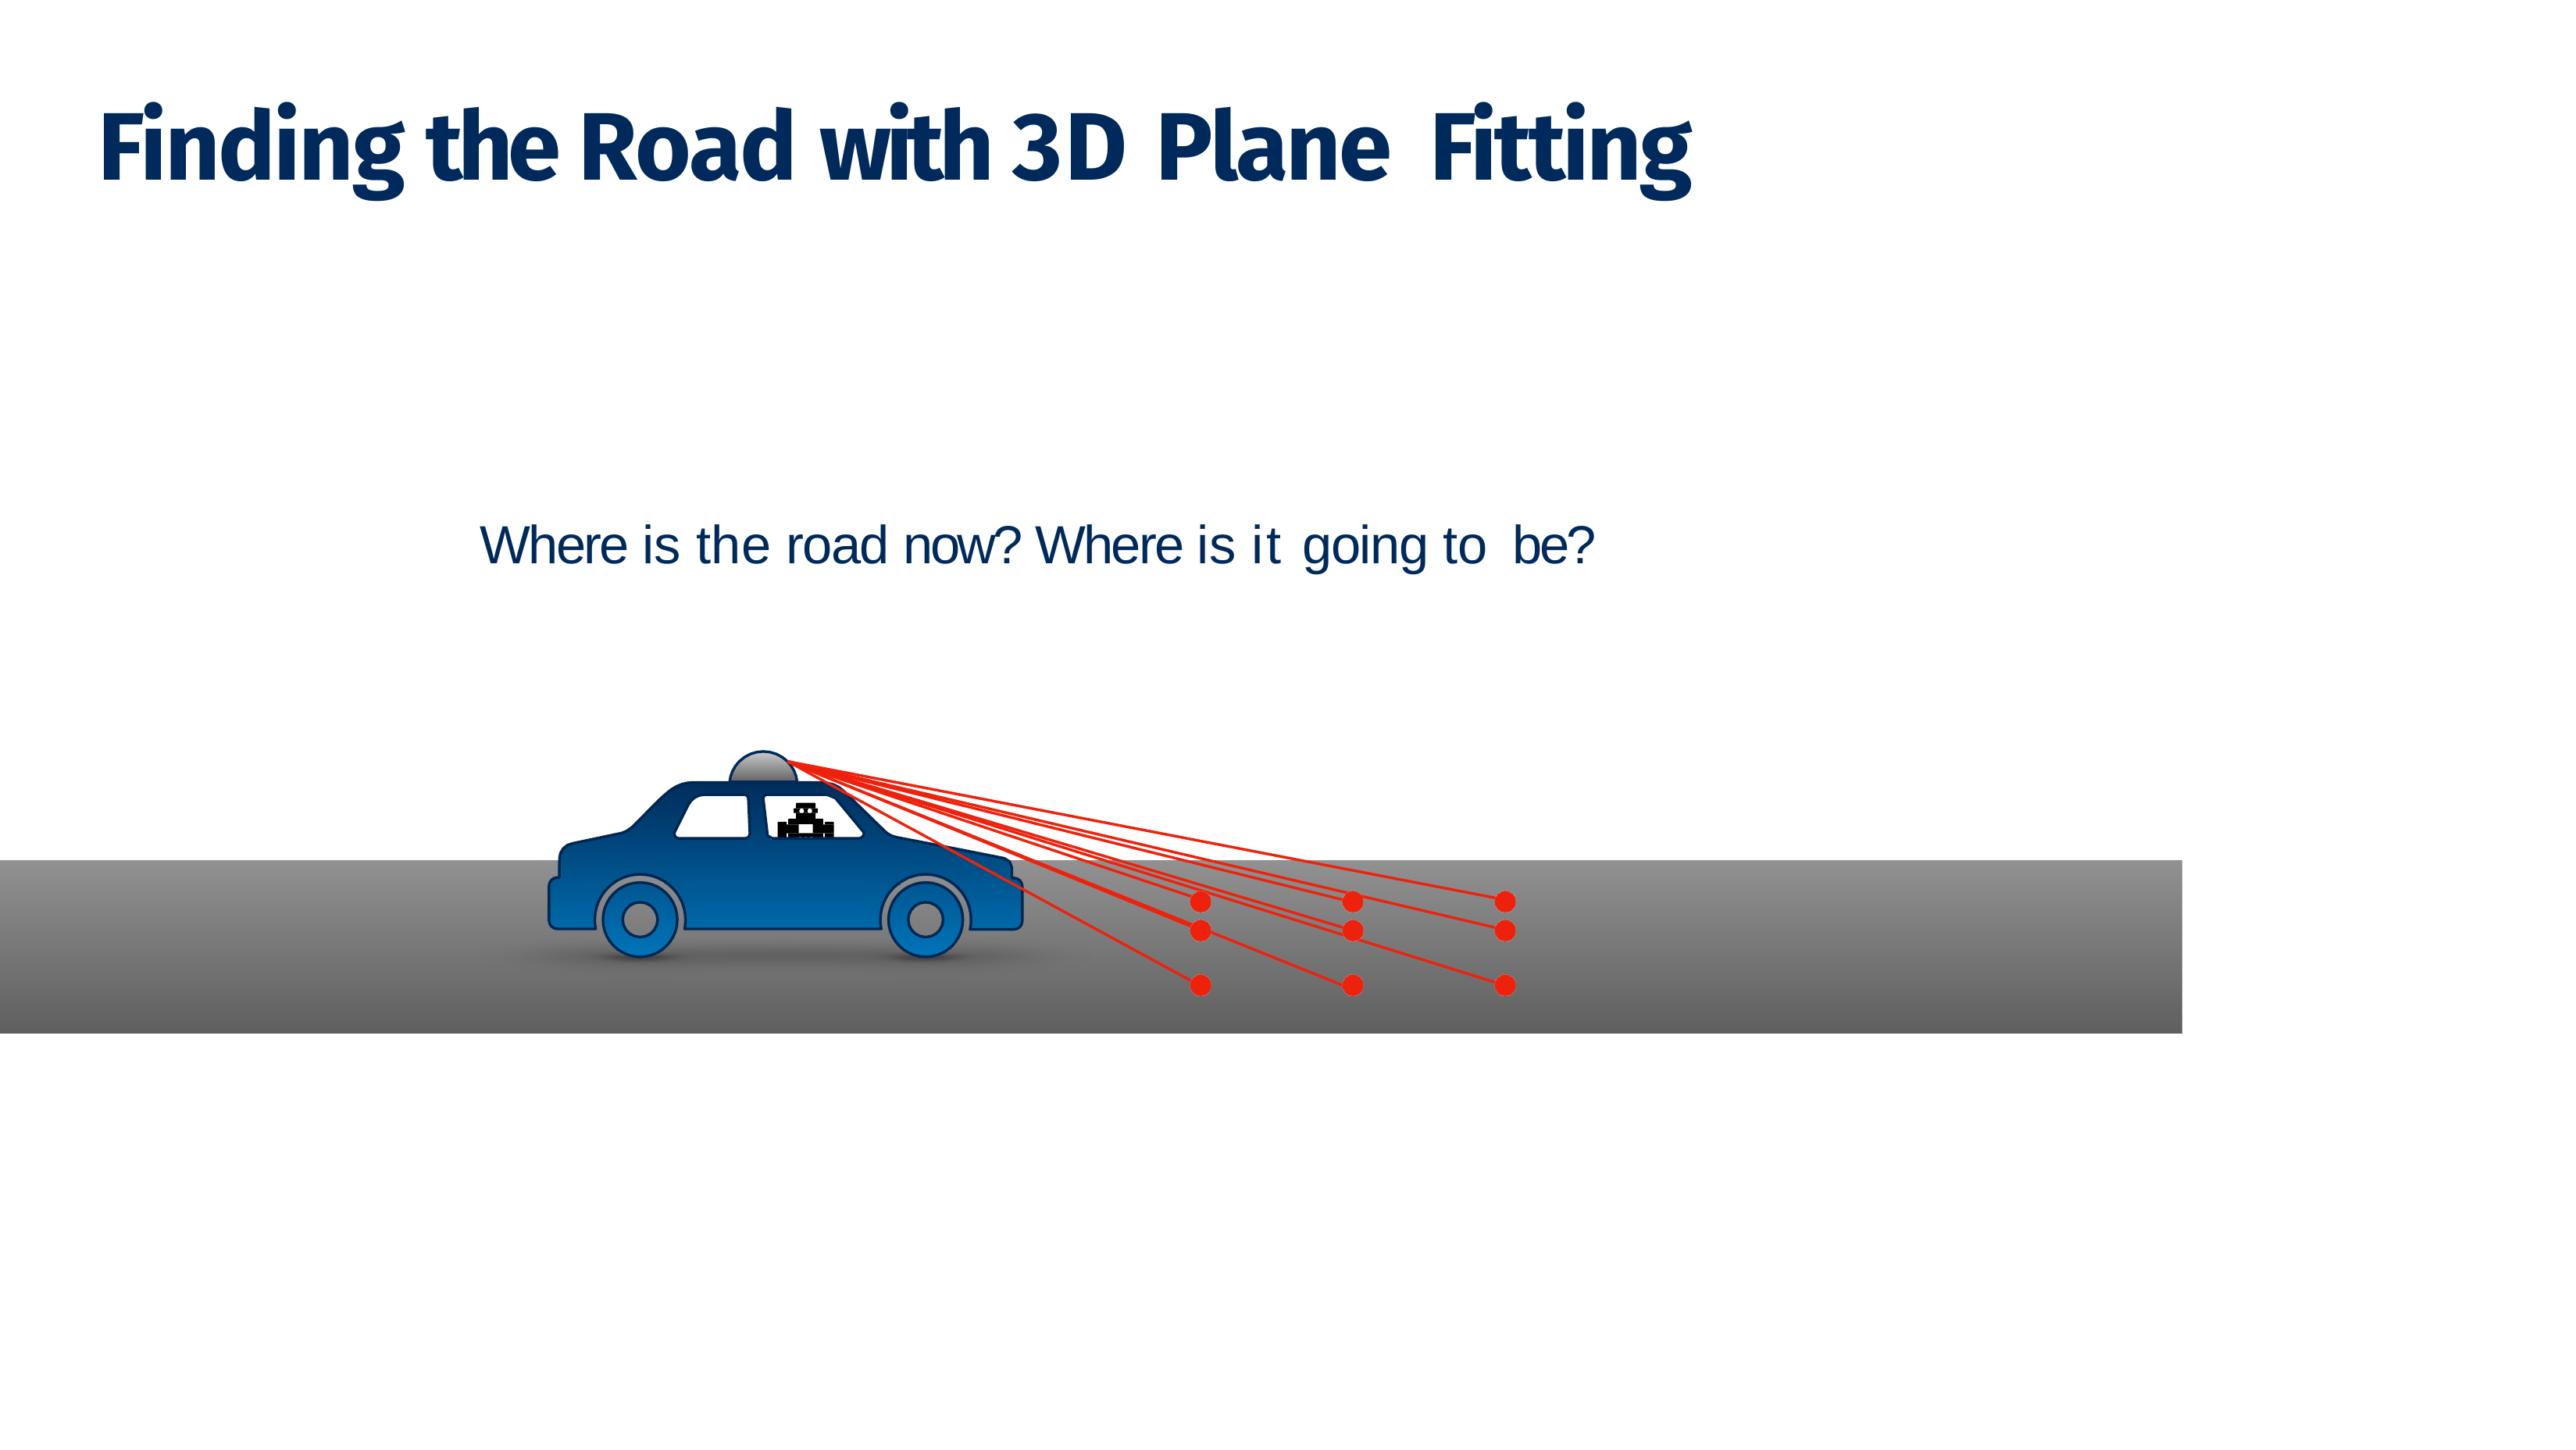

# Finding the Road with 3D Plane Fitting
Where is the road now? Where is it going to be?